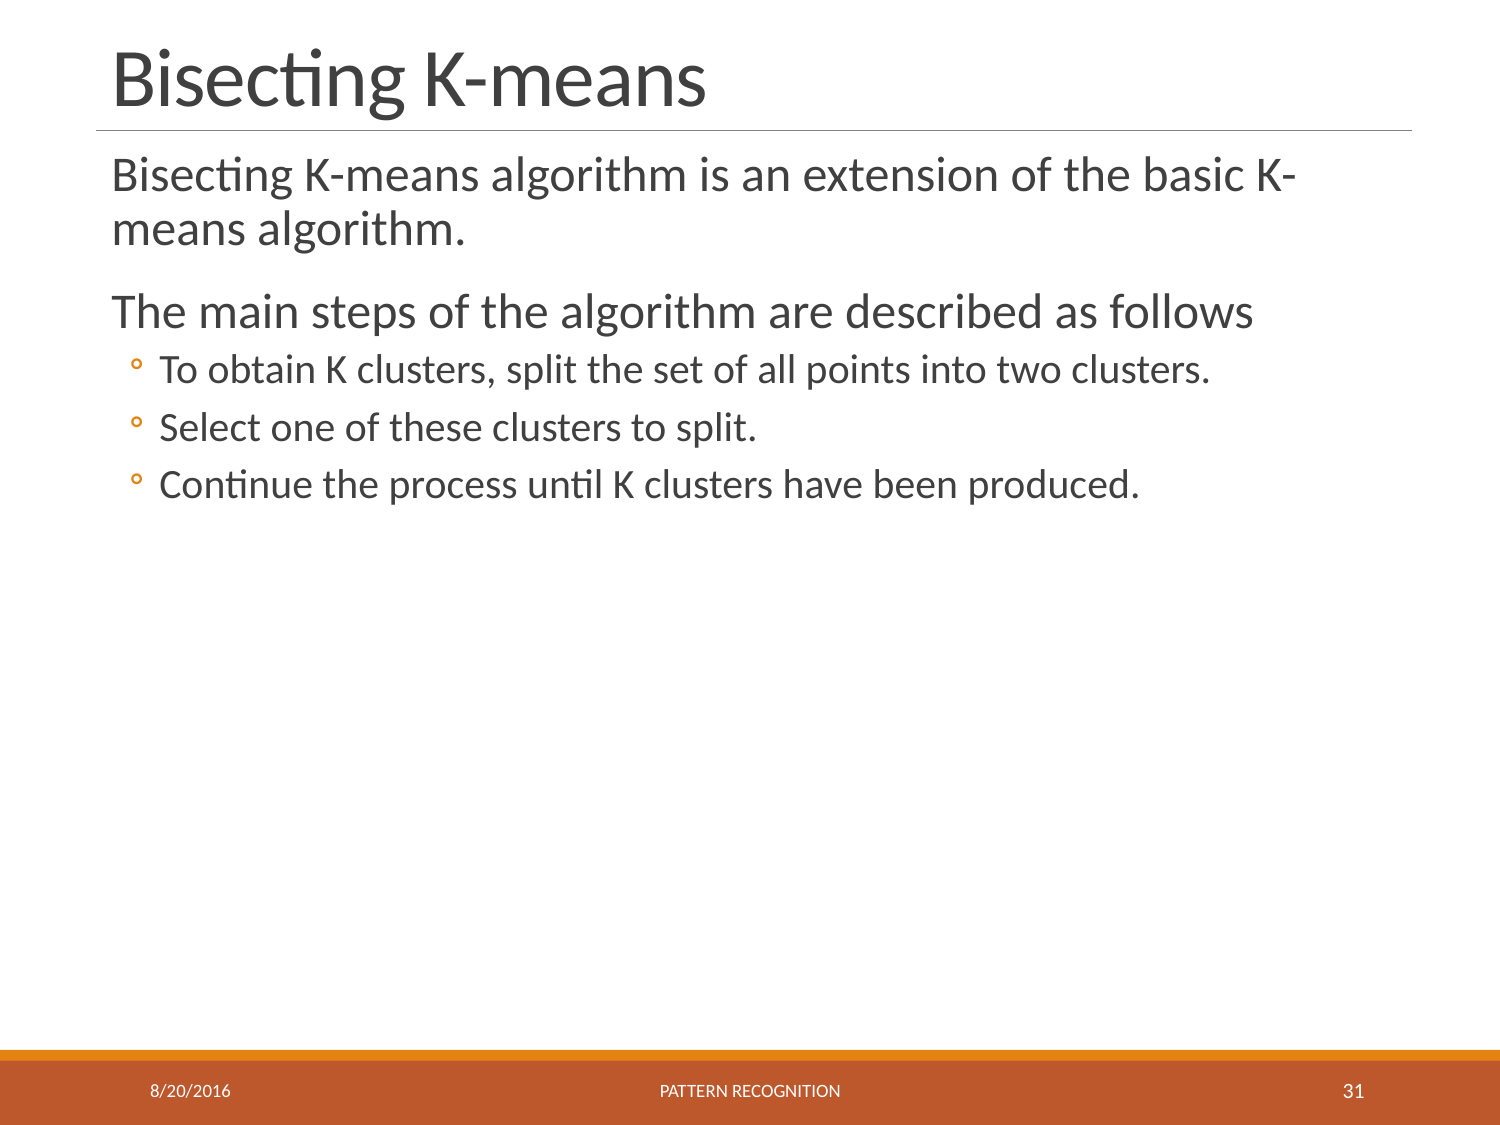

# Bisecting K-means
Bisecting K-means algorithm is an extension of the basic K-means algorithm.
The main steps of the algorithm are described as follows
To obtain K clusters, split the set of all points into two clusters.
Select one of these clusters to split.
Continue the process until K clusters have been produced.

8/20/2016
Pattern recognition
31